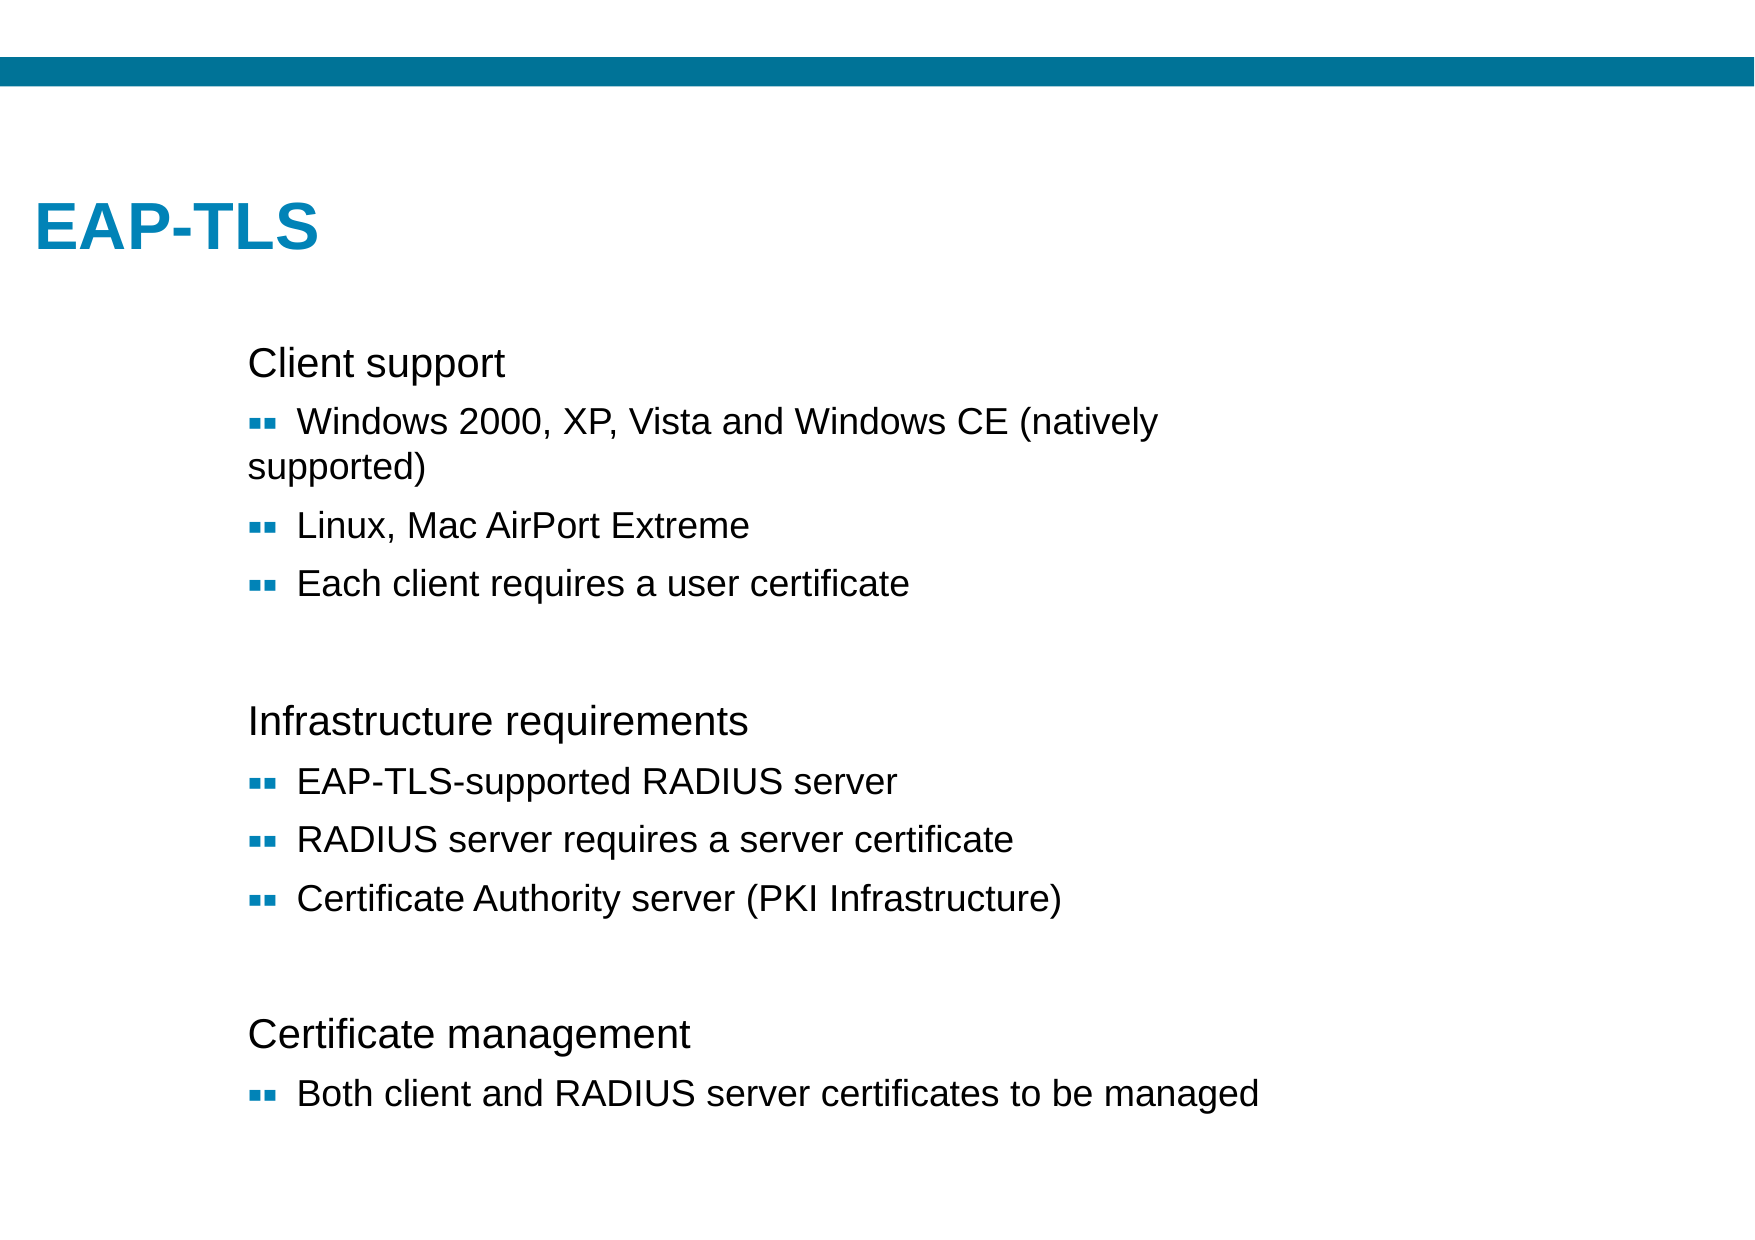

# EAP-TLS
Client support
▪▪  Windows 2000, XP, Vista and Windows CE (natively supported)
▪▪  Linux, Mac AirPort Extreme
▪▪  Each client requires a user certificate

Infrastructure requirements
▪▪  EAP-TLS-supported RADIUS server
▪▪  RADIUS server requires a server certificate
▪▪  Certificate Authority server (PKI Infrastructure)

Certificate management
▪▪  Both client and RADIUS server certificates to be managed